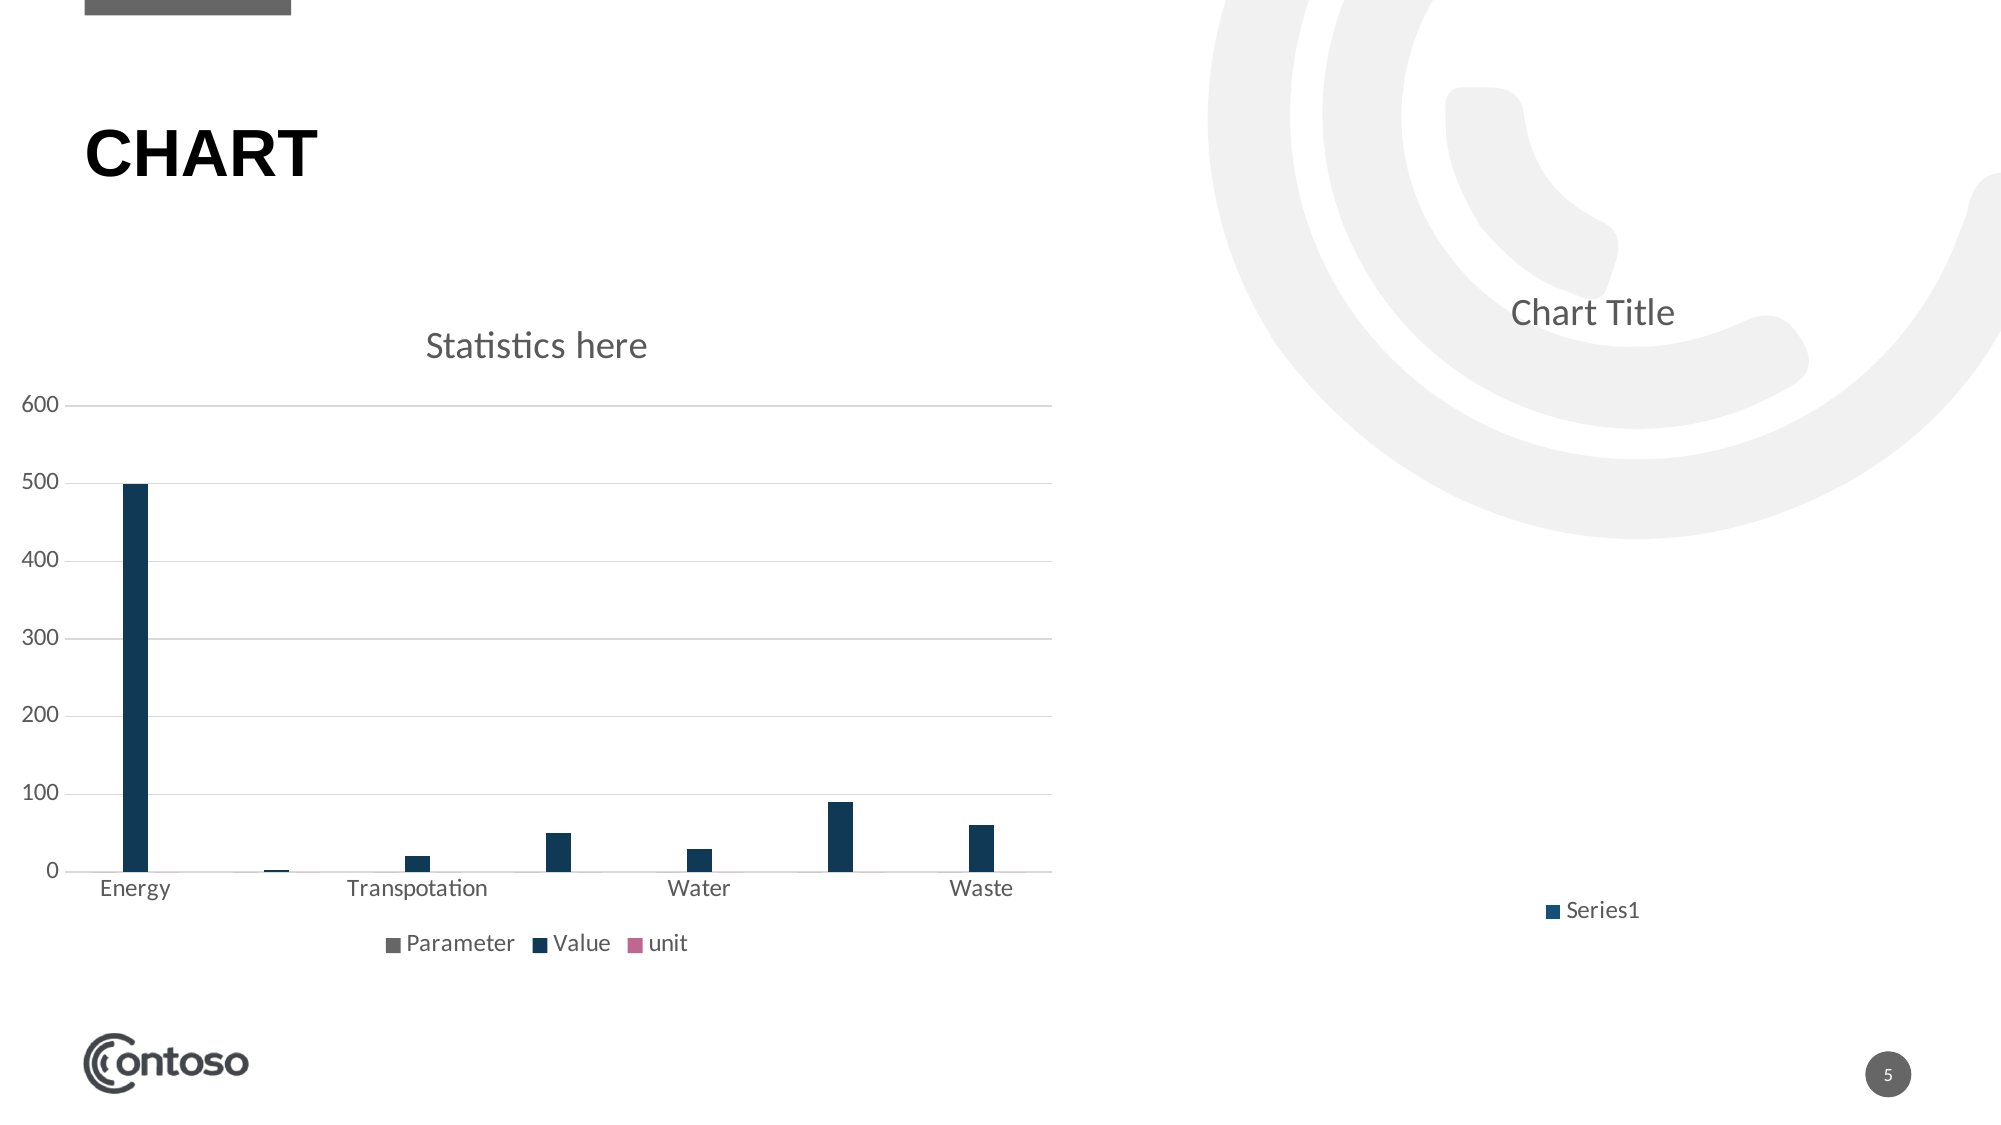

# Chart

### Chart:

| Category |  |
|---|---|
|  | None |
|  | None |
|  | None |
|  | None |

### Chart: Statistics here

| Category | Parameter | Value | unit |
|---|---|---|---|
| Energy | 0.0 | 500.0 | 0.0 |
|  | 0.0 | 2.5 | 0.0 |
| Transpotation | 0.0 | 20.0 | 0.0 |
|  | 0.0 | 50.0 | 0.0 |
| Water | 0.0 | 30.0 | 0.0 |
|  | 0.0 | 90.0 | 0.0 |
| Waste | 0.0 | 60.0 | 0.0 |
5